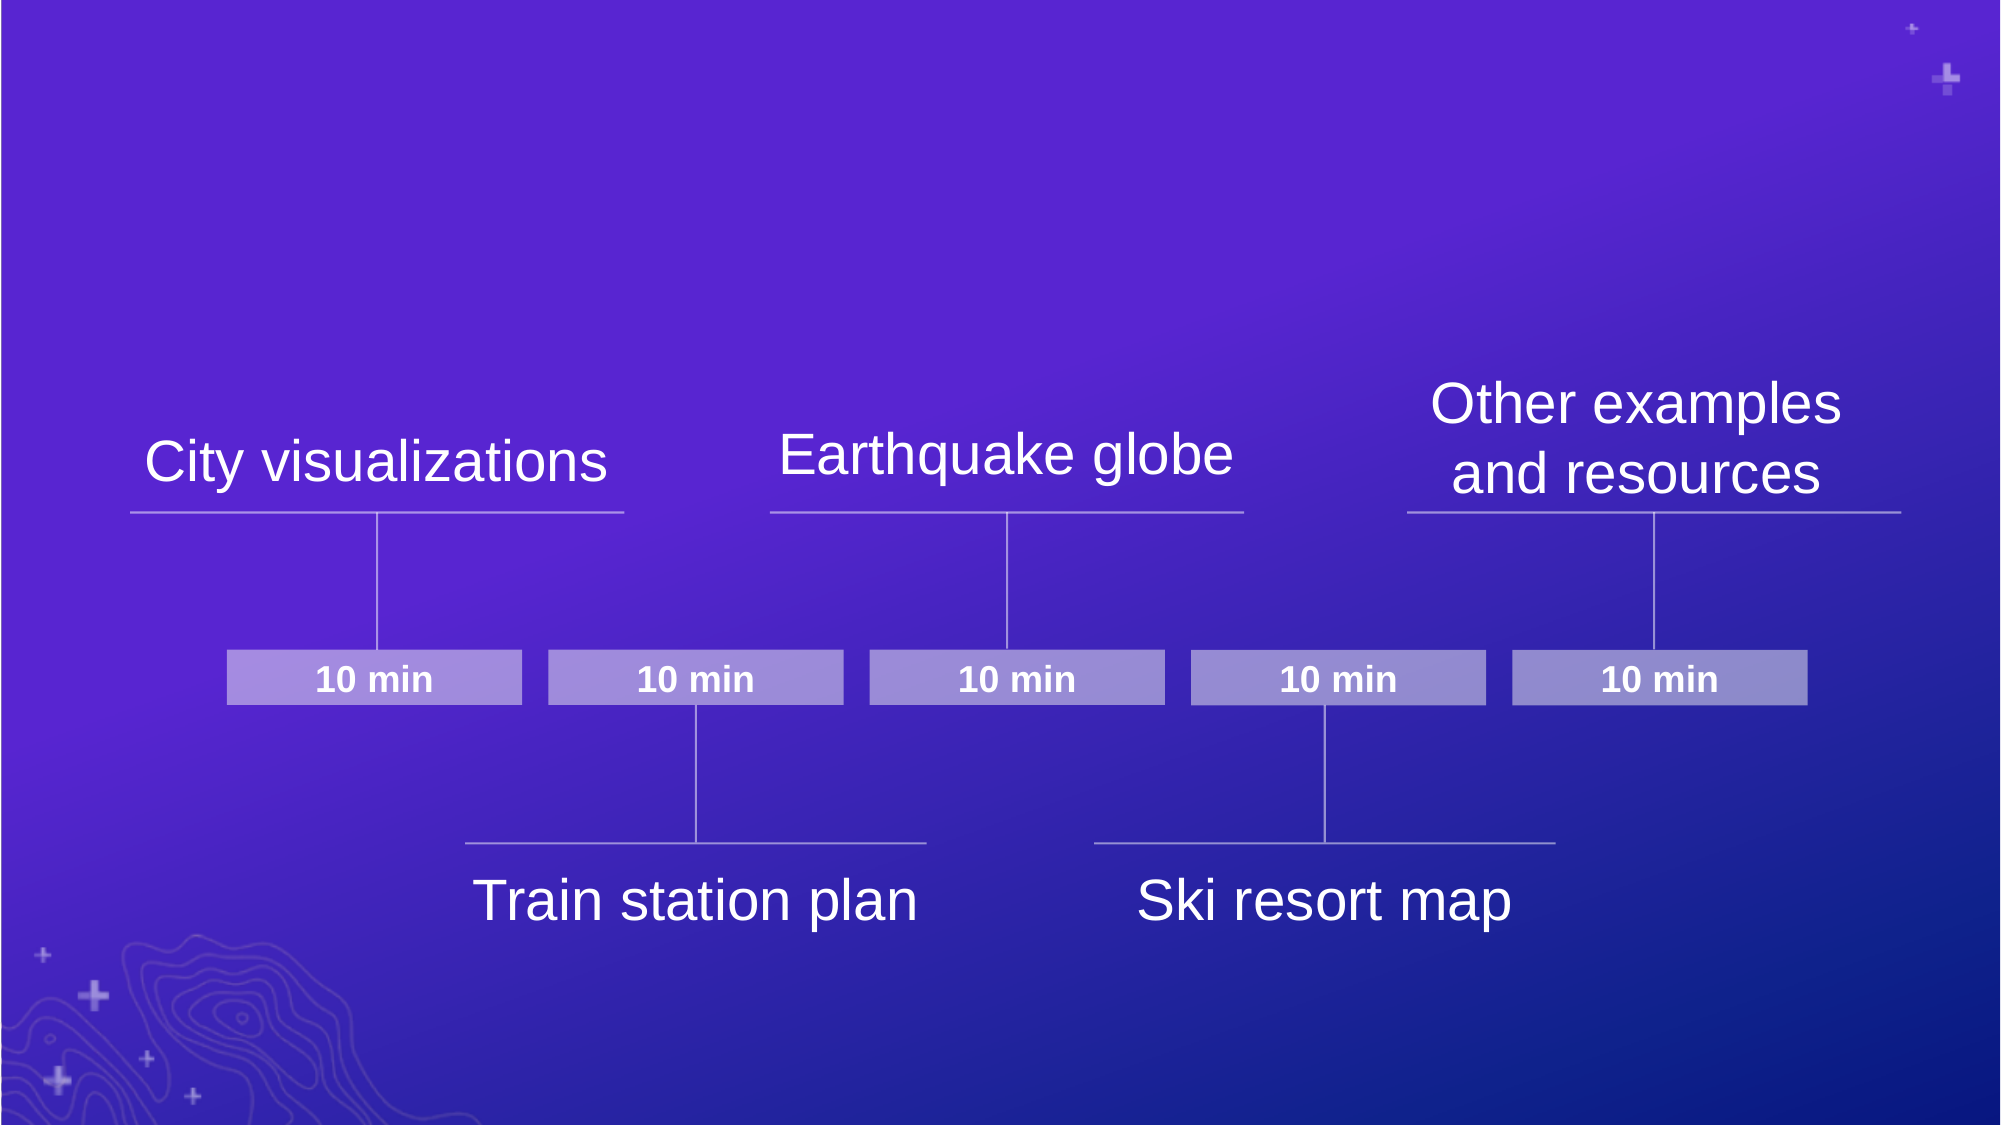

Other examples
and resources
Earthquake globe
City visualizations
10 min
10 min
10 min
10 min
10 min
Train station plan
Ski resort map